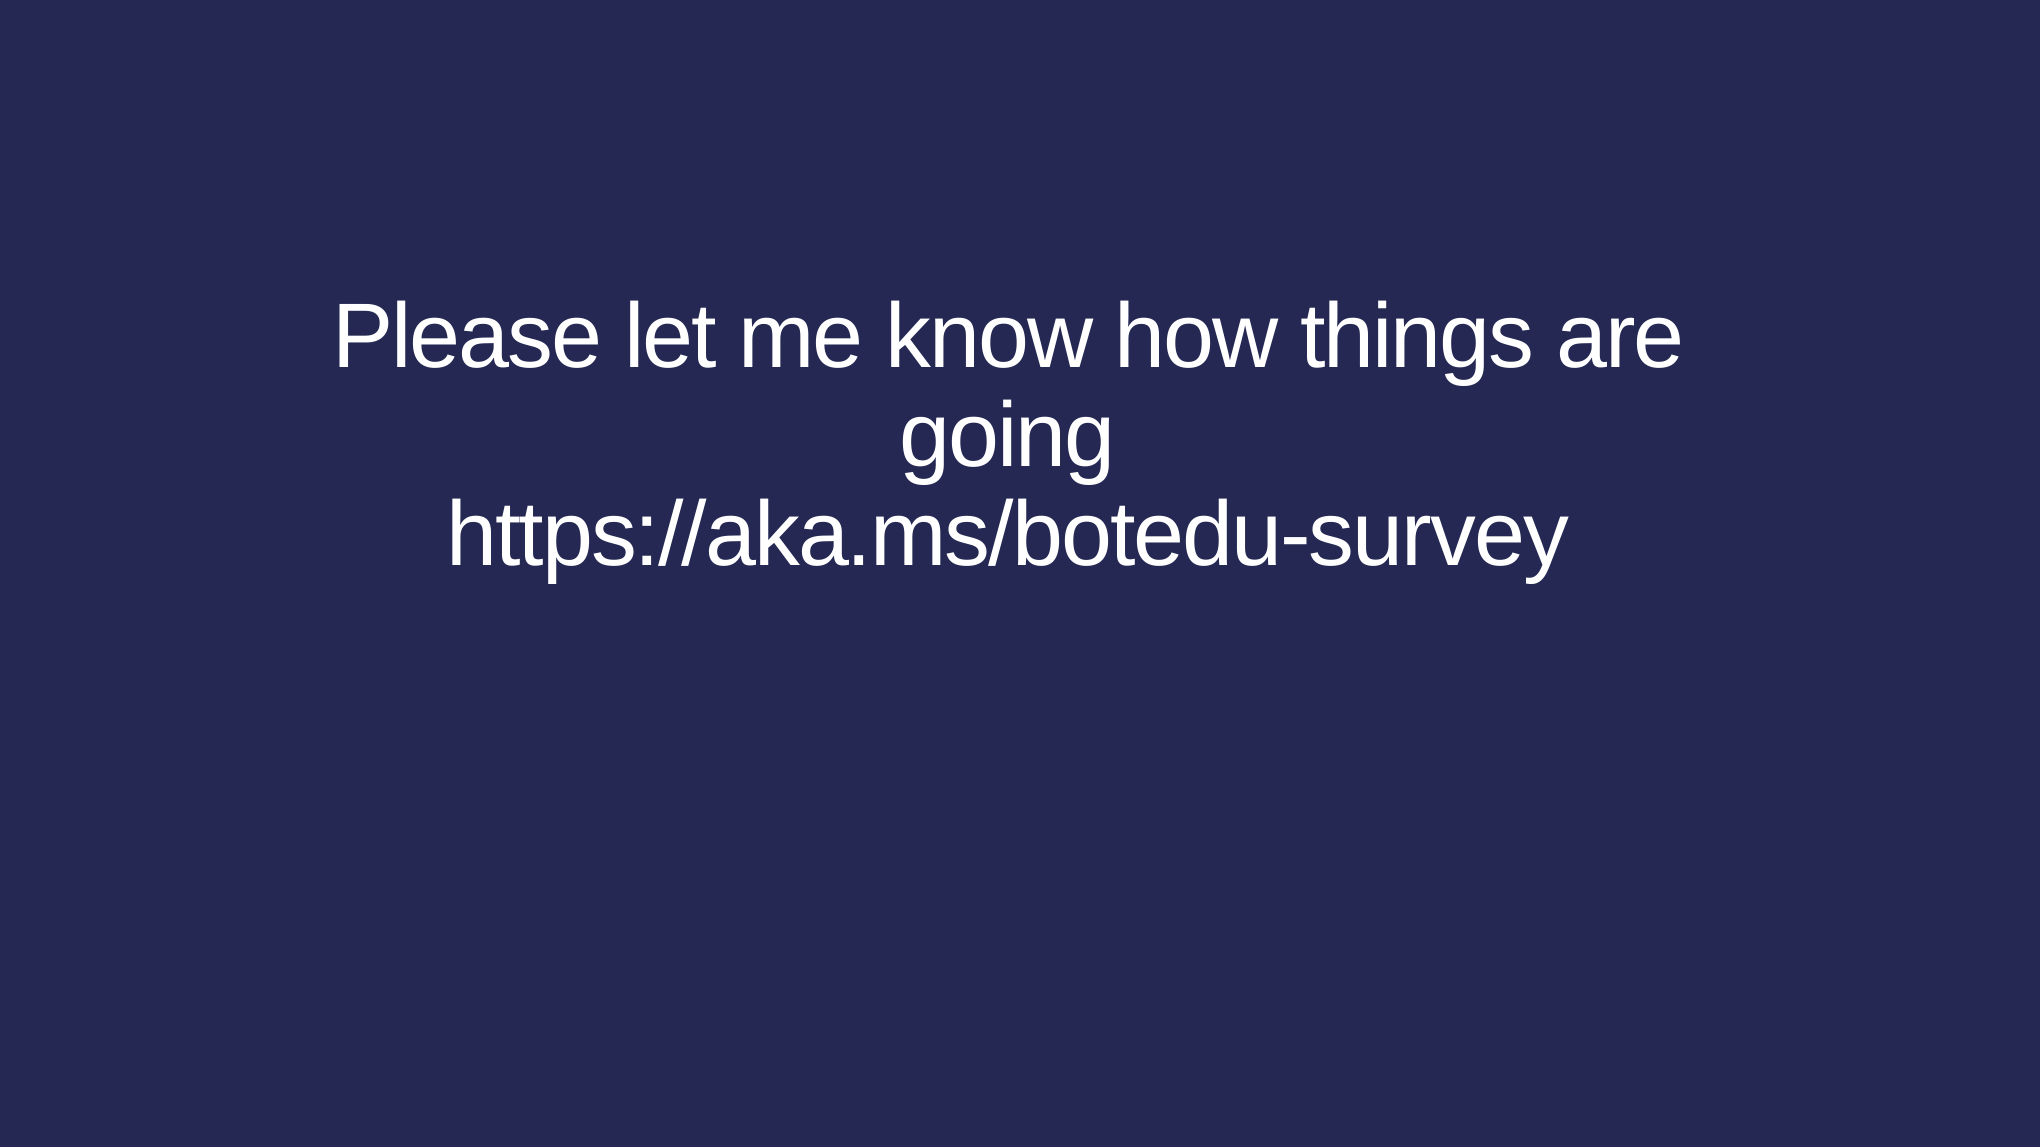

# Please let me know how things are going https://aka.ms/botedu-survey